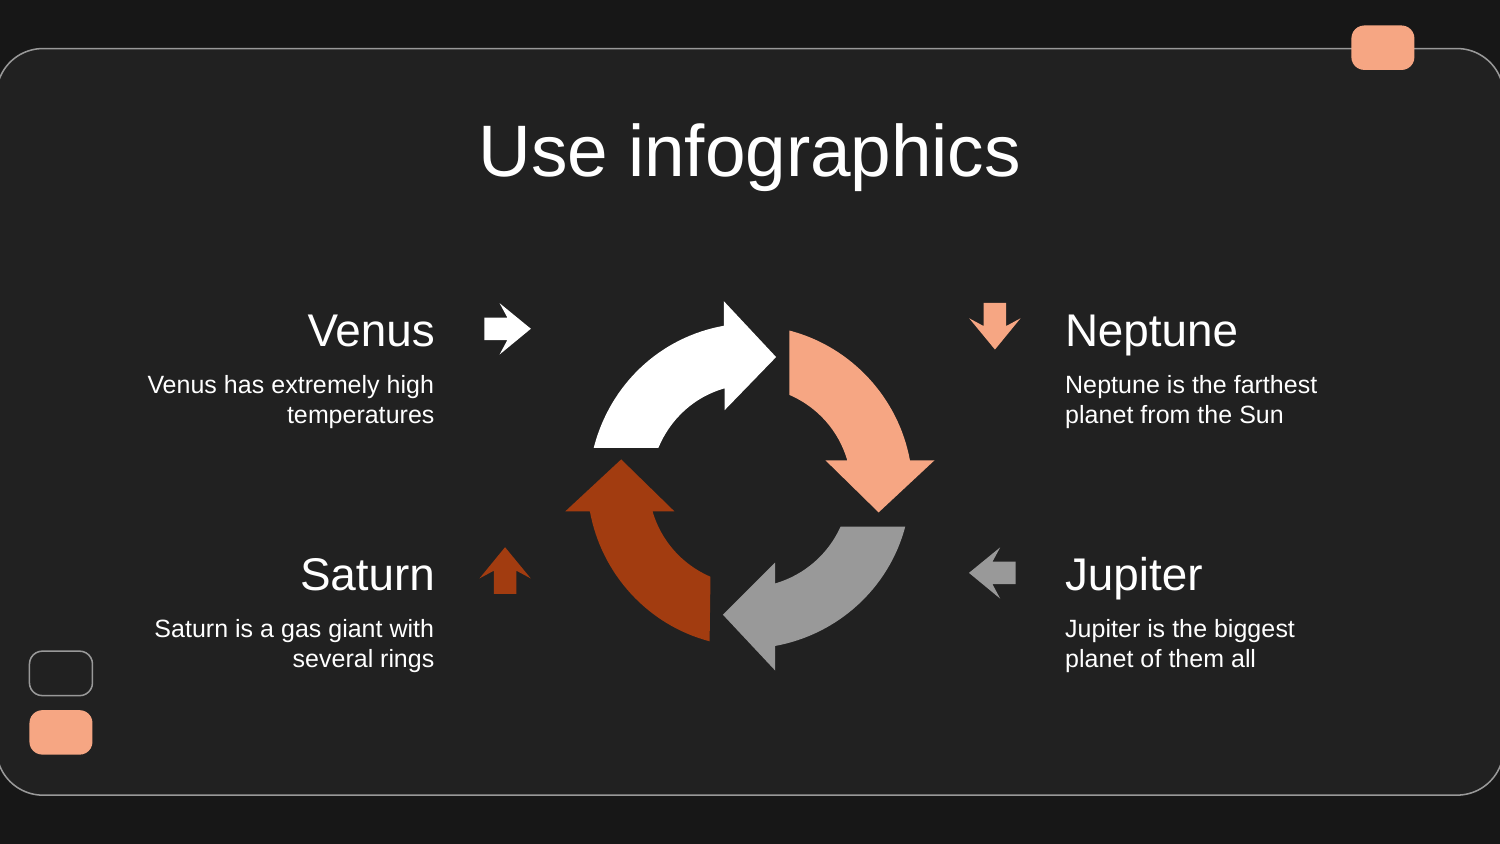

# Use infographics
Venus
Neptune

Venus has extremely high temperatures
Neptune is the farthest planet from the Sun
Saturn
Jupiter

Saturn is a gas giant with several rings
Jupiter is the biggest planet of them all